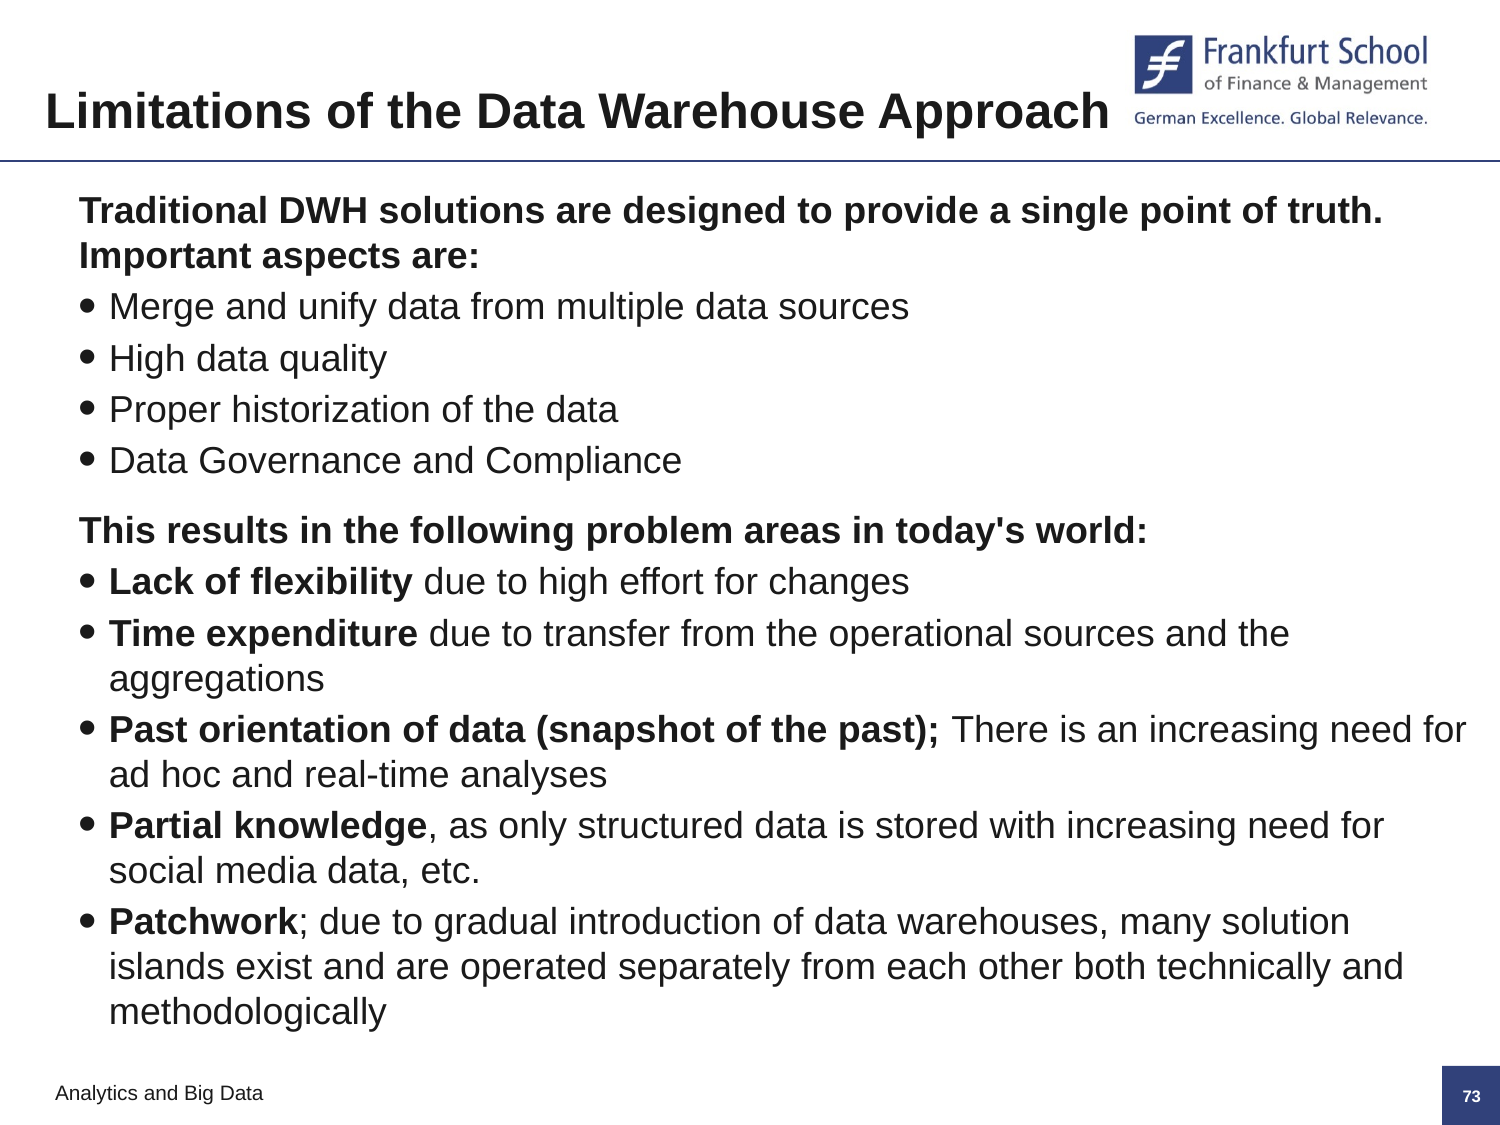

Limitations of the Data Warehouse Approach
Traditional DWH solutions are designed to provide a single point of truth. Important aspects are:
Merge and unify data from multiple data sources
High data quality
Proper historization of the data
Data Governance and Compliance
This results in the following problem areas in today's world:
Lack of flexibility due to high effort for changes
Time expenditure due to transfer from the operational sources and the aggregations
Past orientation of data (snapshot of the past); There is an increasing need for ad hoc and real-time analyses
Partial knowledge, as only structured data is stored with increasing need for social media data, etc.
Patchwork; due to gradual introduction of data warehouses, many solution islands exist and are operated separately from each other both technically and methodologically
73